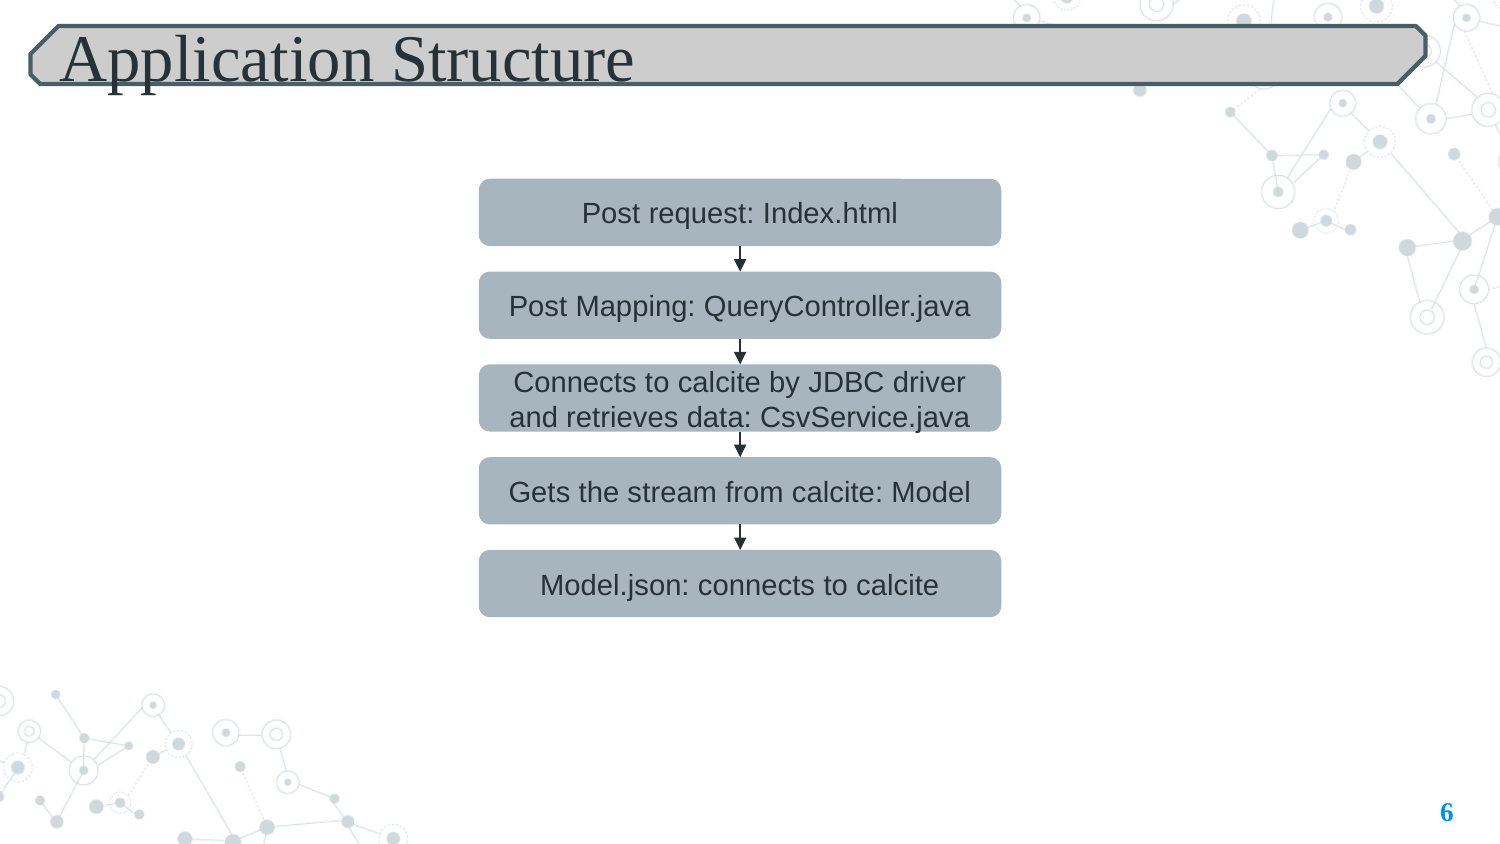

Application Structure
Post request: Index.html
Post Mapping: QueryController.java
Connects to calcite by JDBC driver and retrieves data: CsvService.java
Gets the stream from calcite: Model
Model.json: connects to calcite
6